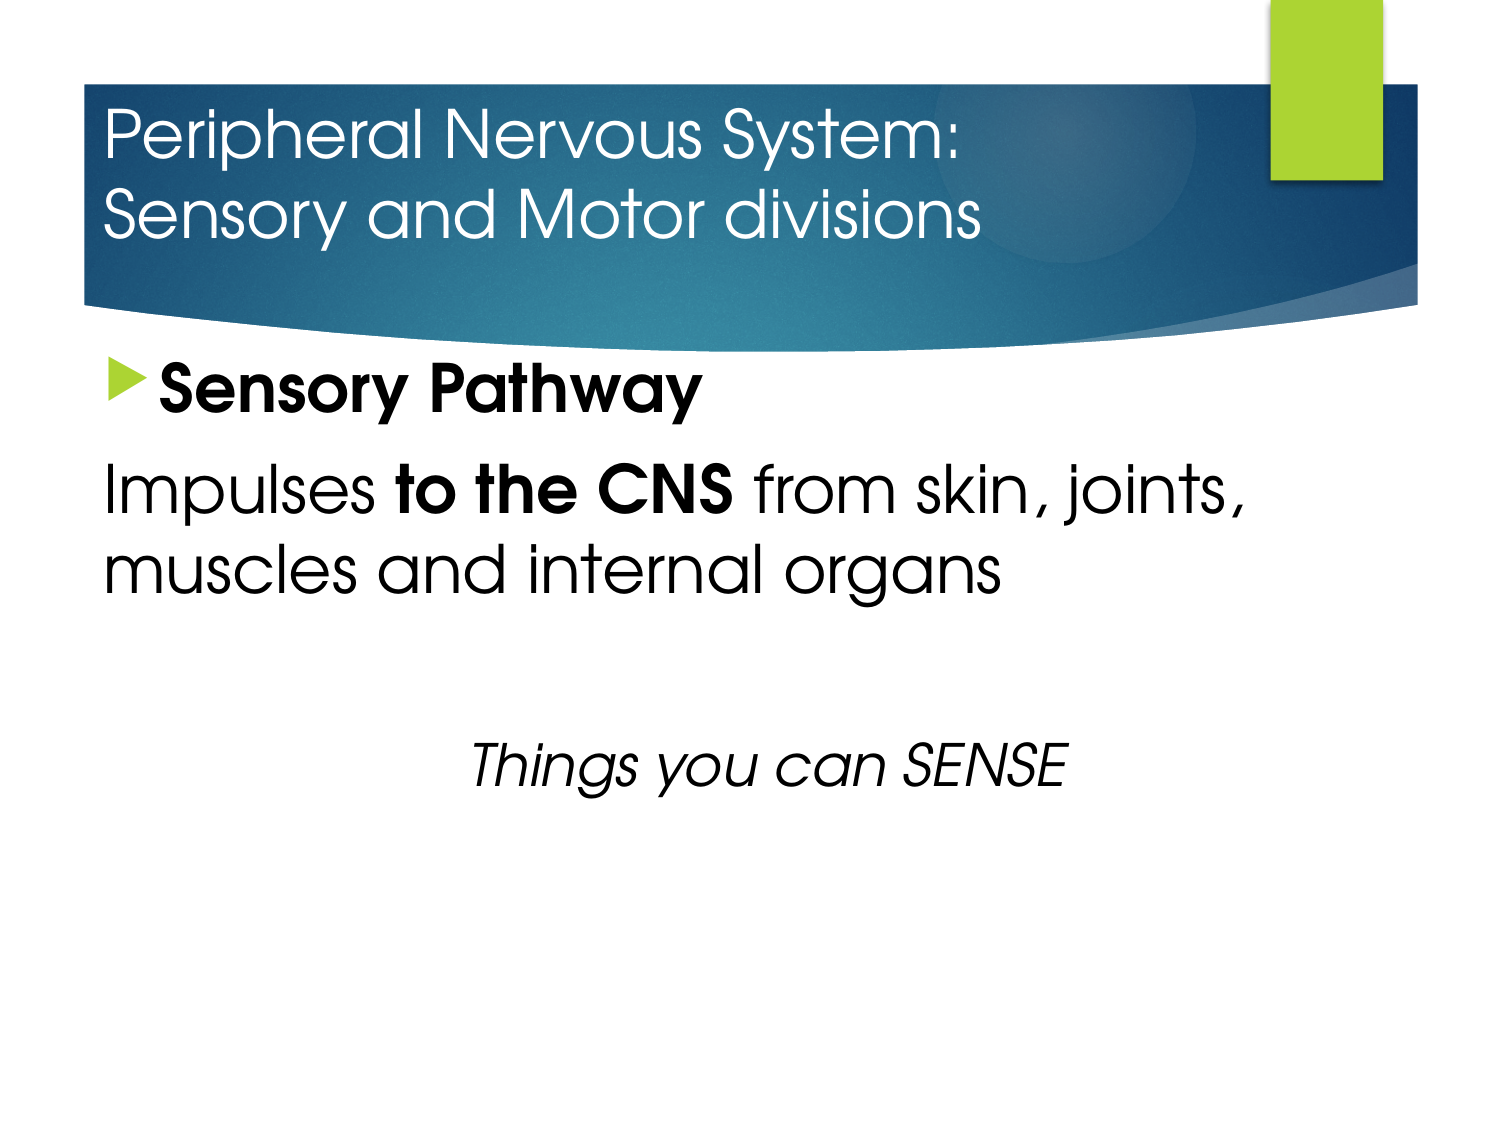

# Peripheral Nervous System: Sensory and Motor divisions
Sensory Pathway
Impulses to the CNS from skin, joints, muscles and internal organs

Things you can SENSE